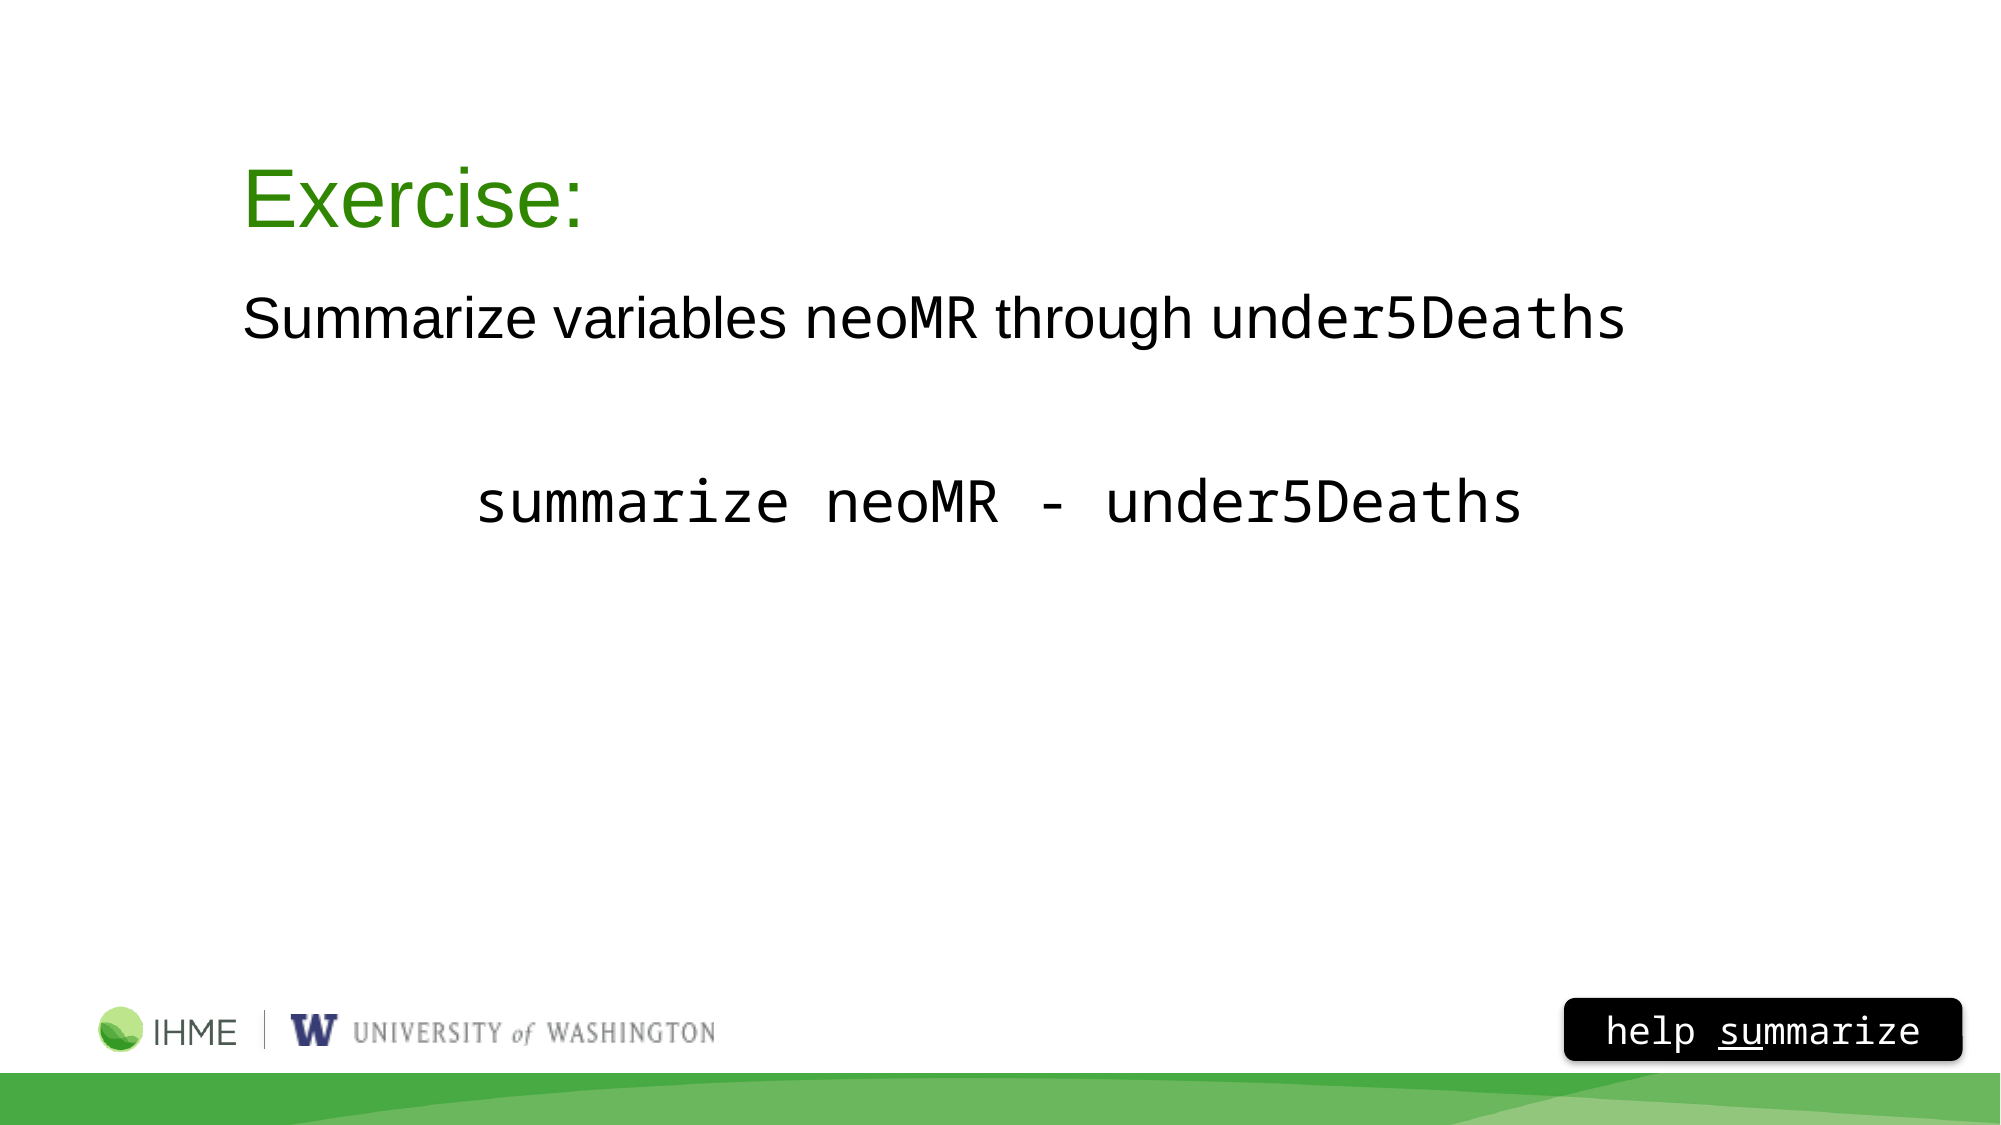

# Exercise:
Summarize variables neoMR through under5Deaths

summarize neoMR - under5Deaths

help summarize